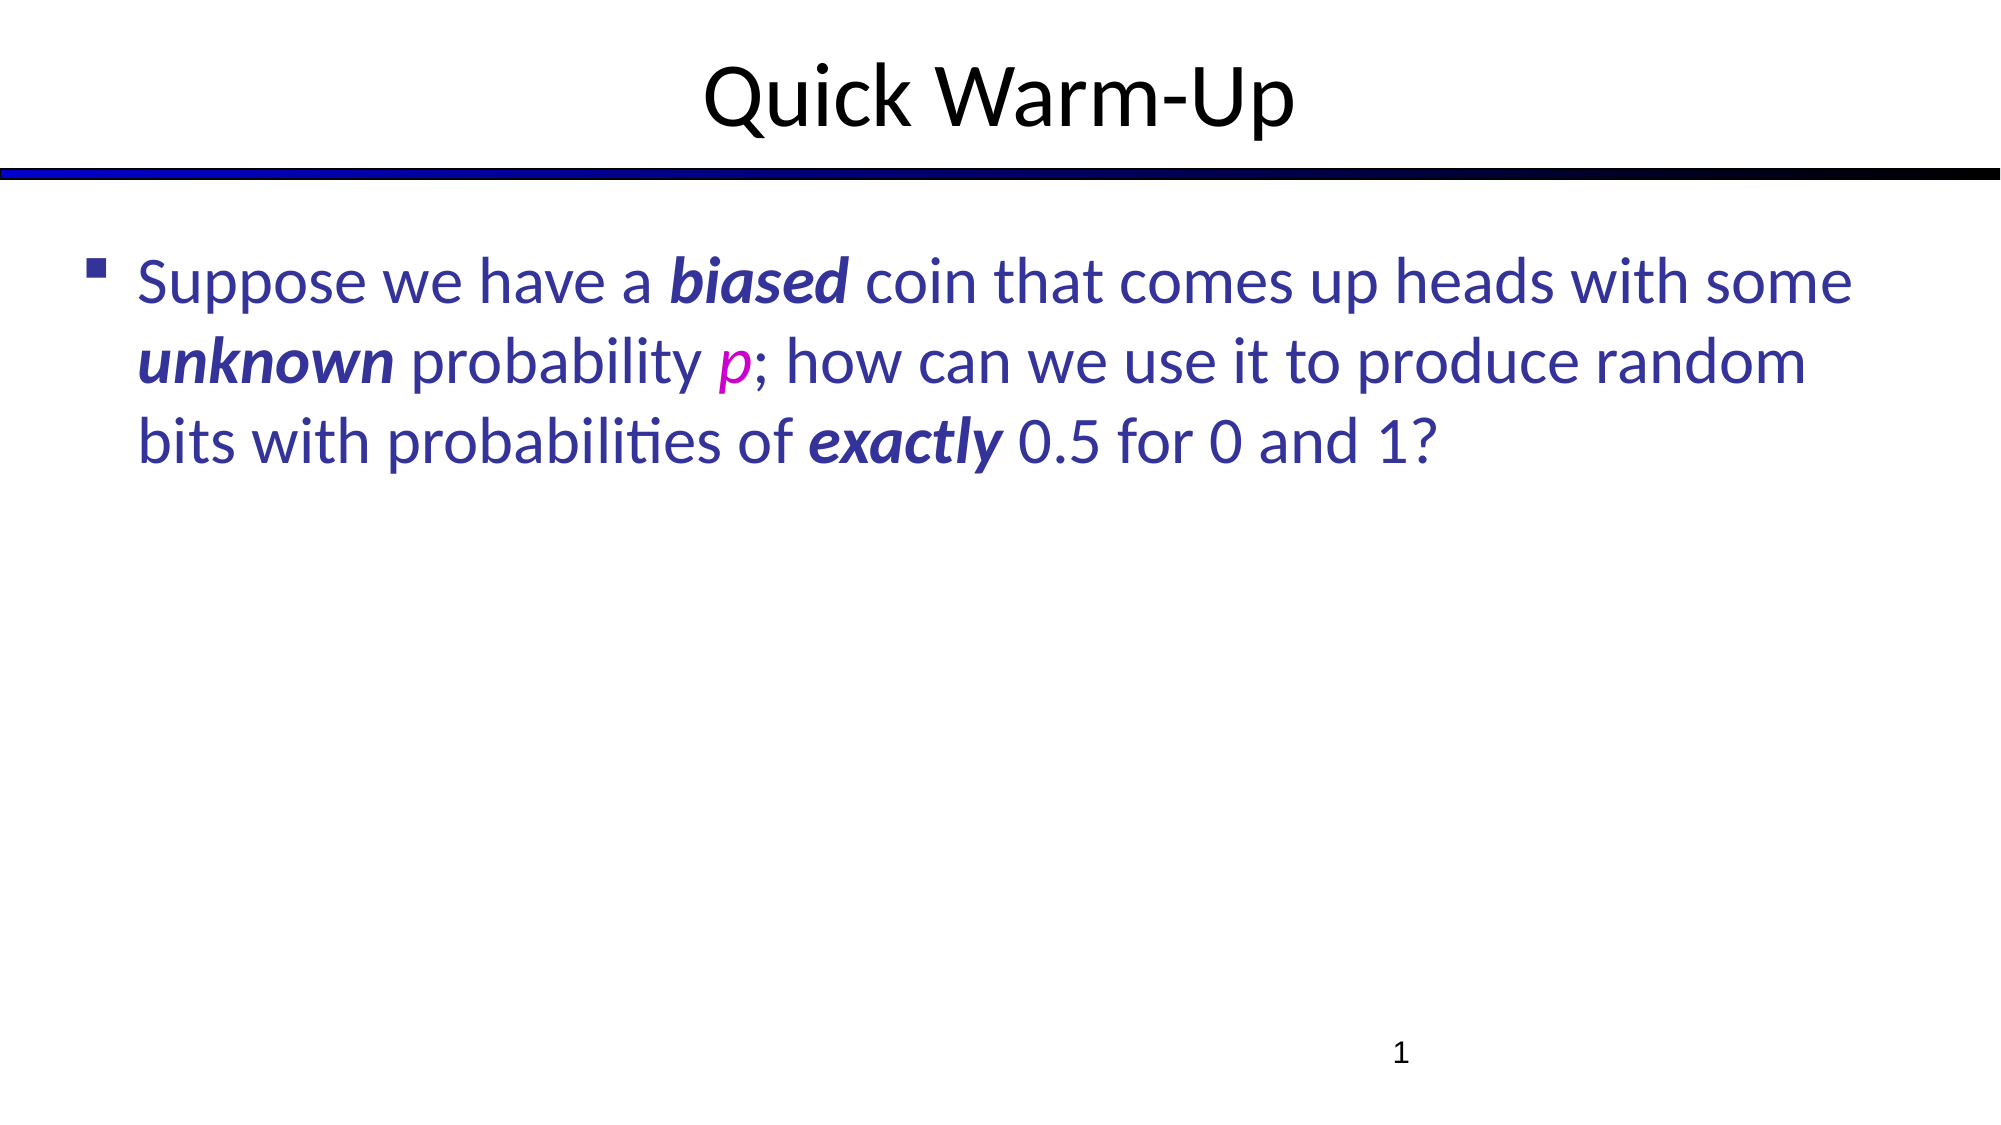

# Quick Warm-Up
Suppose we have a biased coin that comes up heads with some unknown probability p; how can we use it to produce random bits with probabilities of exactly 0.5 for 0 and 1?

1